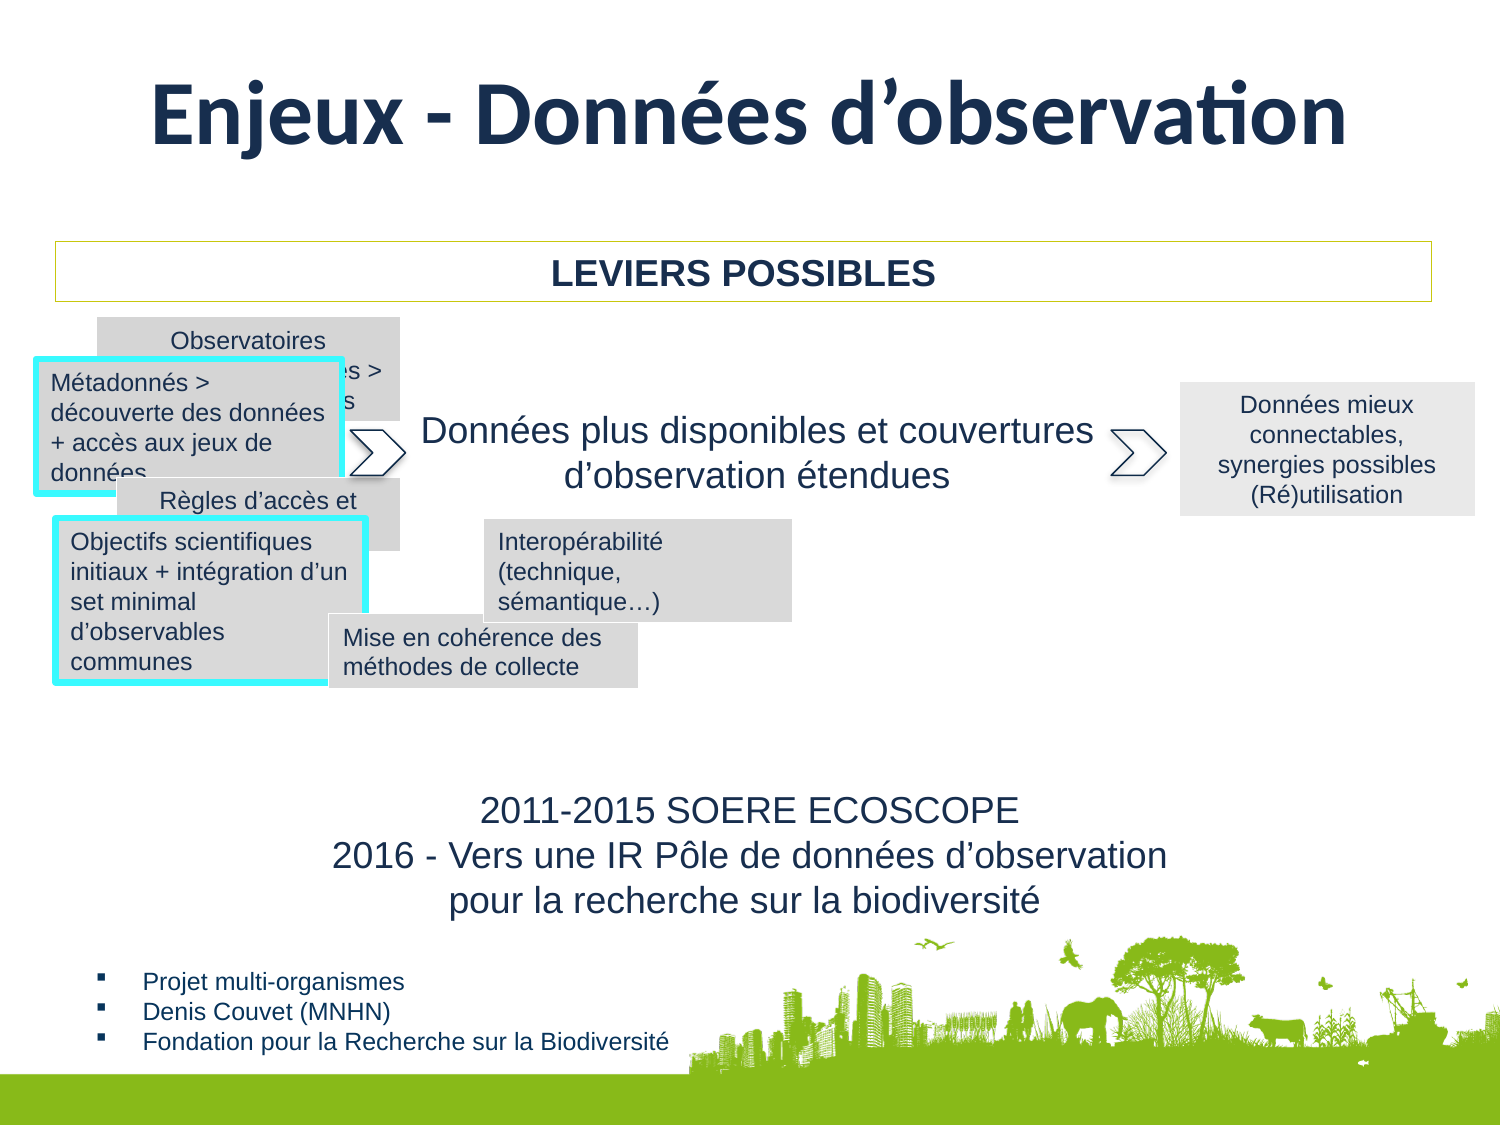

# Enjeux - Données d’observation
Leviers possibles
Observatoires renforcés, développés > données collectées
Métadonnés > découverte des données + accès aux jeux de données
Données mieux connectables, synergies possibles
(Ré)utilisation
Données plus disponibles et couvertures d’observation étendues

Règles d’accès et d’utilisation
Objectifs scientifiques initiaux + intégration d’un set minimal d’observables communes
Interopérabilité (technique, sémantique…)
Mise en cohérence des méthodes de collecte
2011-2015 SOERE ECOSCOPE
2016 - Vers une IR Pôle de données d’observation
pour la recherche sur la biodiversité

Projet multi-organismes
Denis Couvet (MNHN)
Fondation pour la Recherche sur la Biodiversité